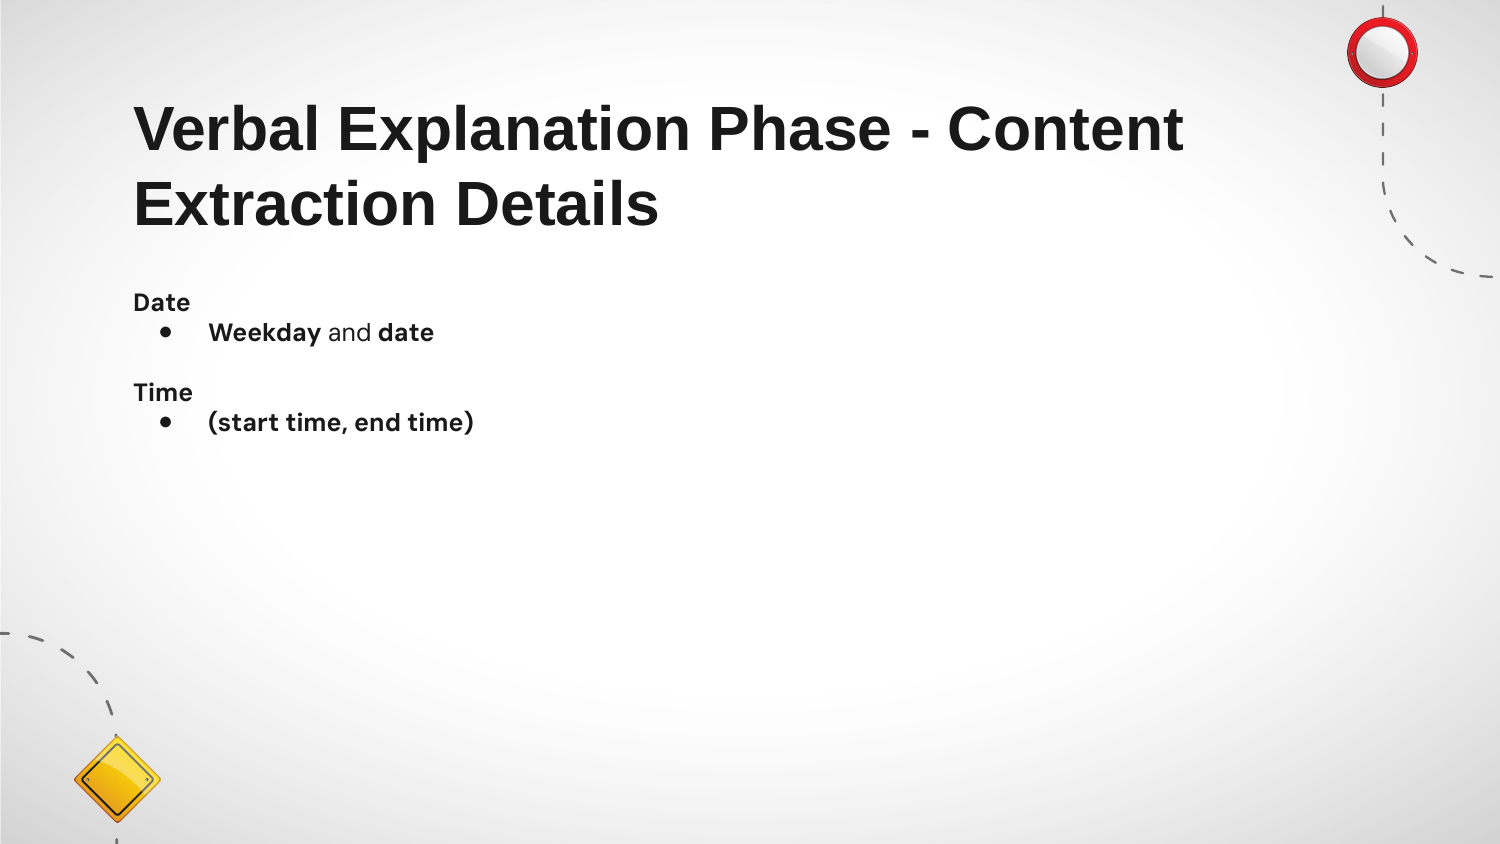

# Verbal Explanation Phase - Content Extraction Details
Date
Weekday and date

Time
(start time, end time)